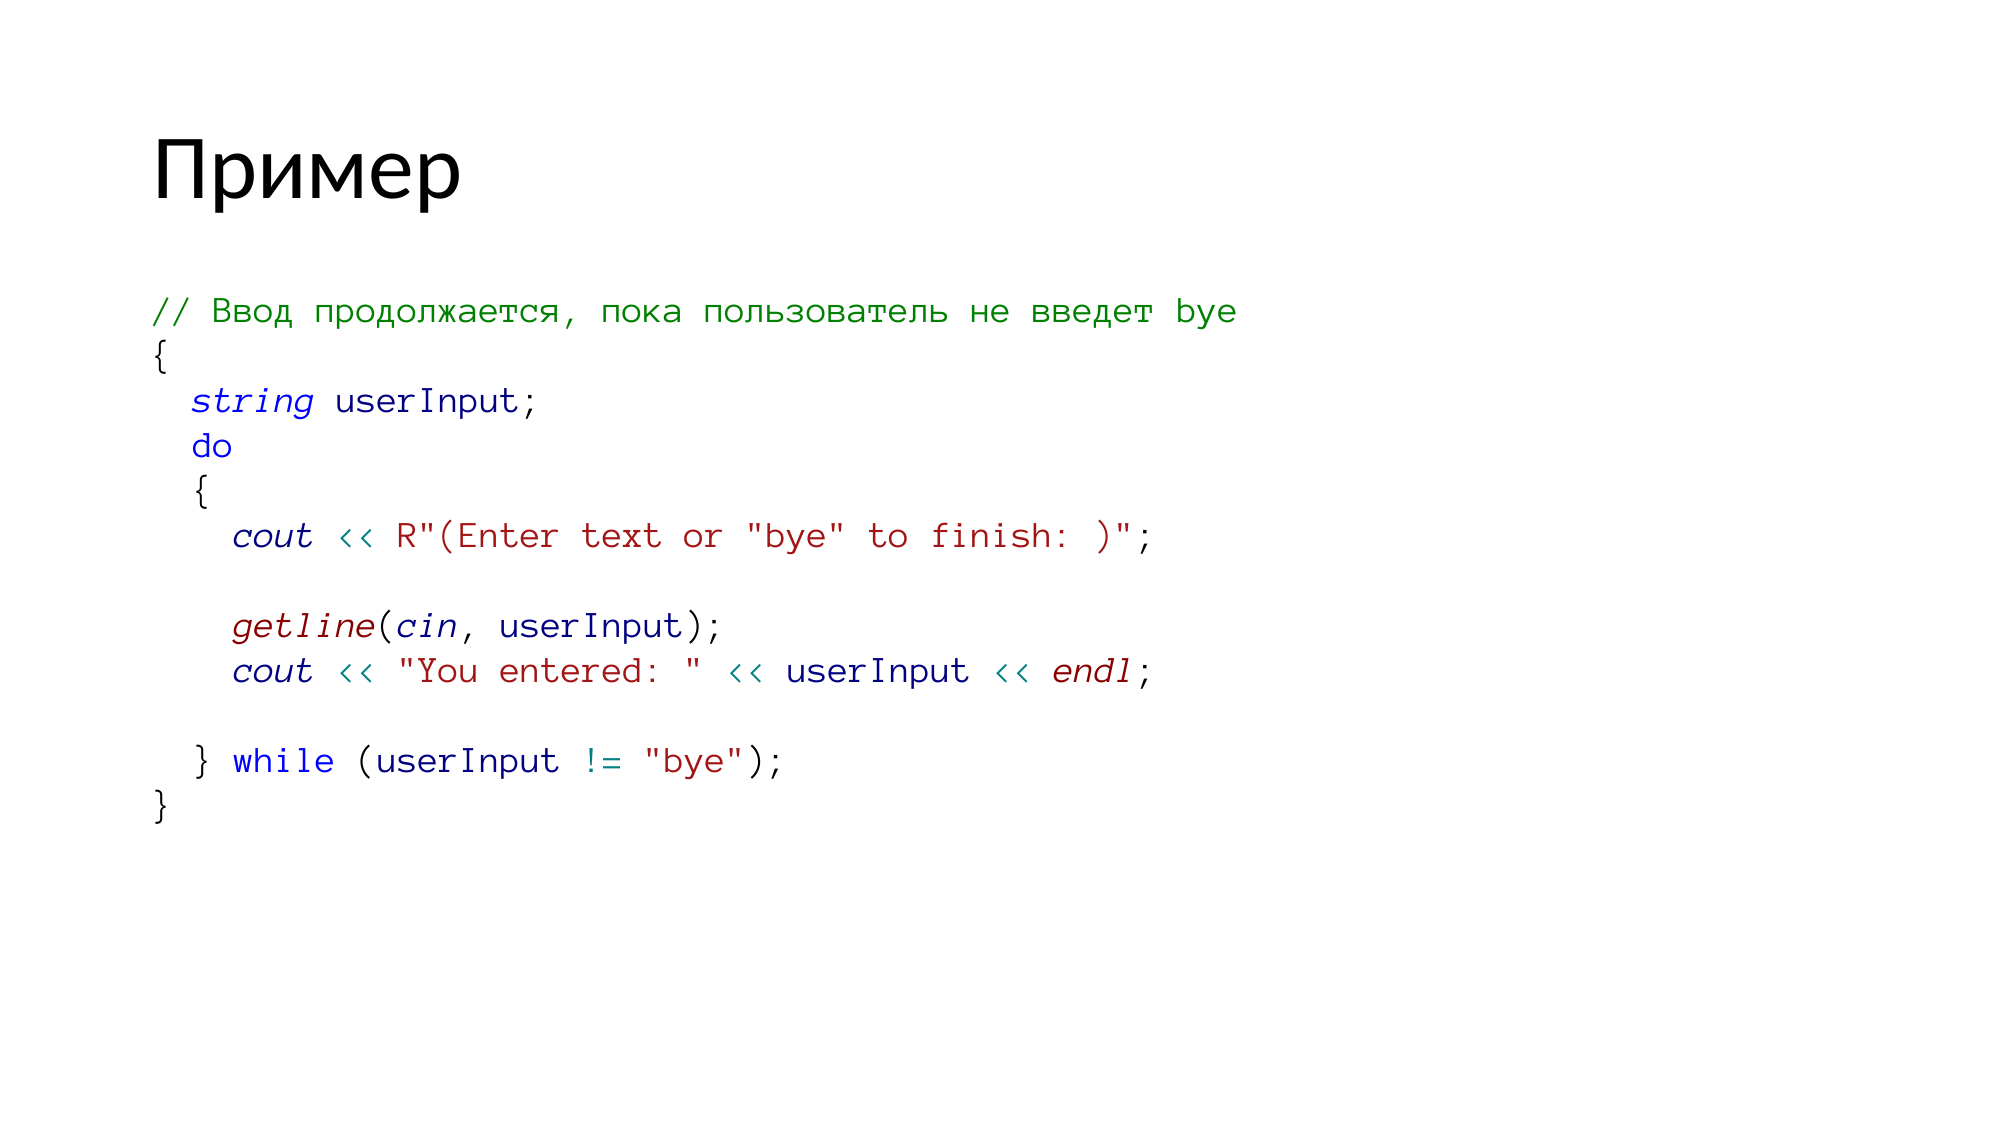

# Пример
// Ввод продолжается, пока пользователь не введет bye
{
  string userInput;
  do
  {
    cout << R"(Enter text or "bye" to finish: )";

    getline(cin, userInput);
    cout << "You entered: " << userInput << endl;

  } while (userInput != "bye");
}